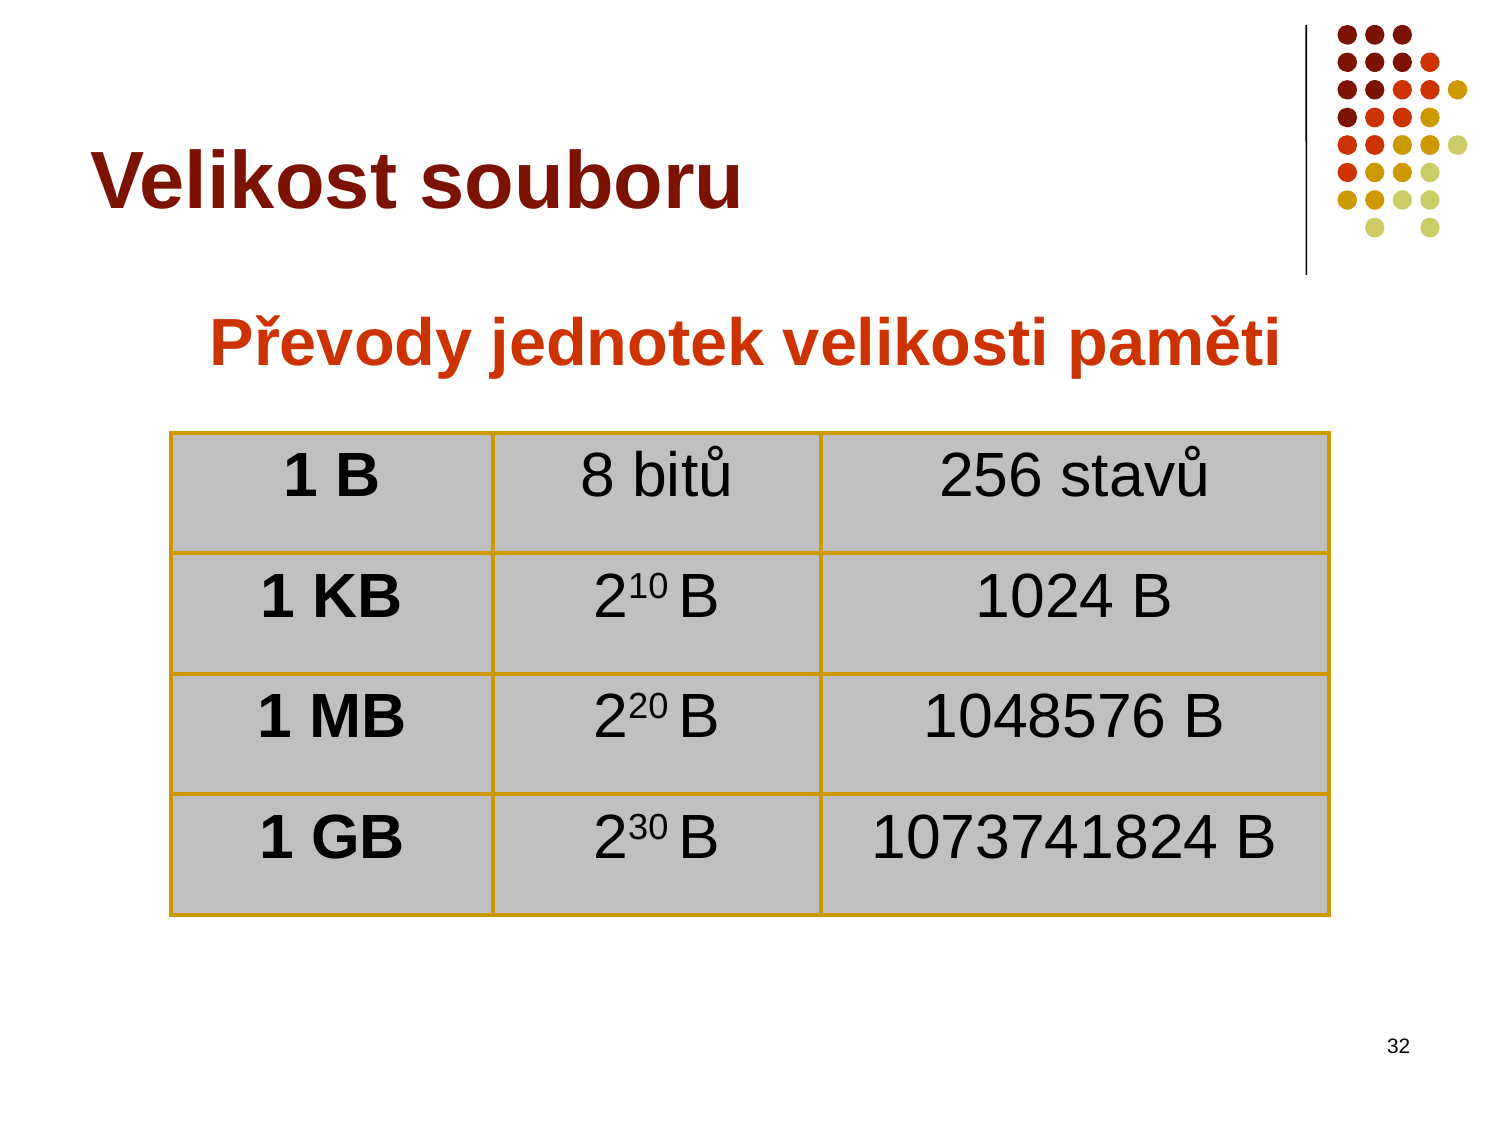

# Velikost souboru
Převody jednotek velikosti paměti

| 1 B | 8 bitů | 256 stavů |
| --- | --- | --- |
| 1 KB | 210 B | 1024 B |
| 1 MB | 220 B | 1048576 B |
| 1 GB | 230 B | 1073741824 B |
32